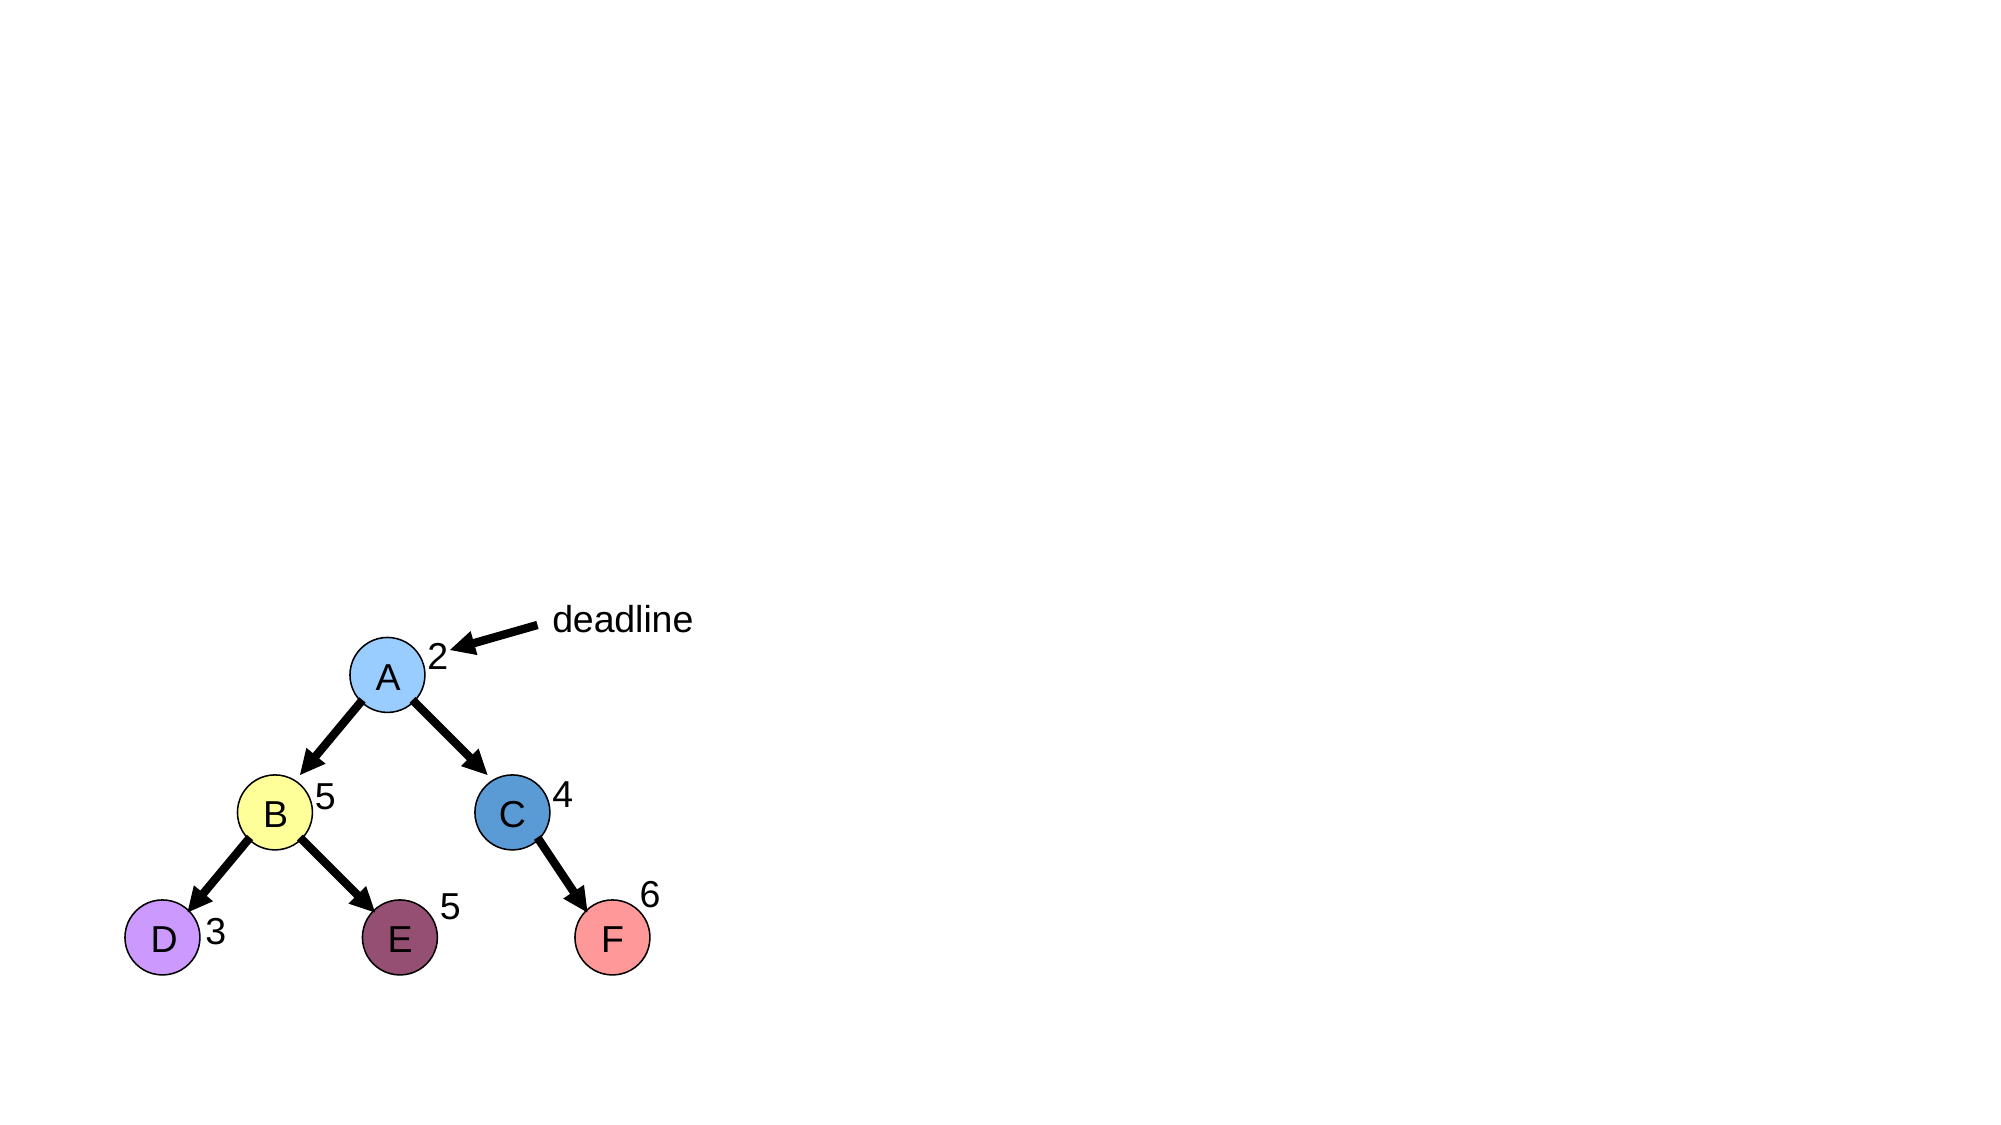

deadline
2

A

4
5
B
C

6
5
D
3
E
F